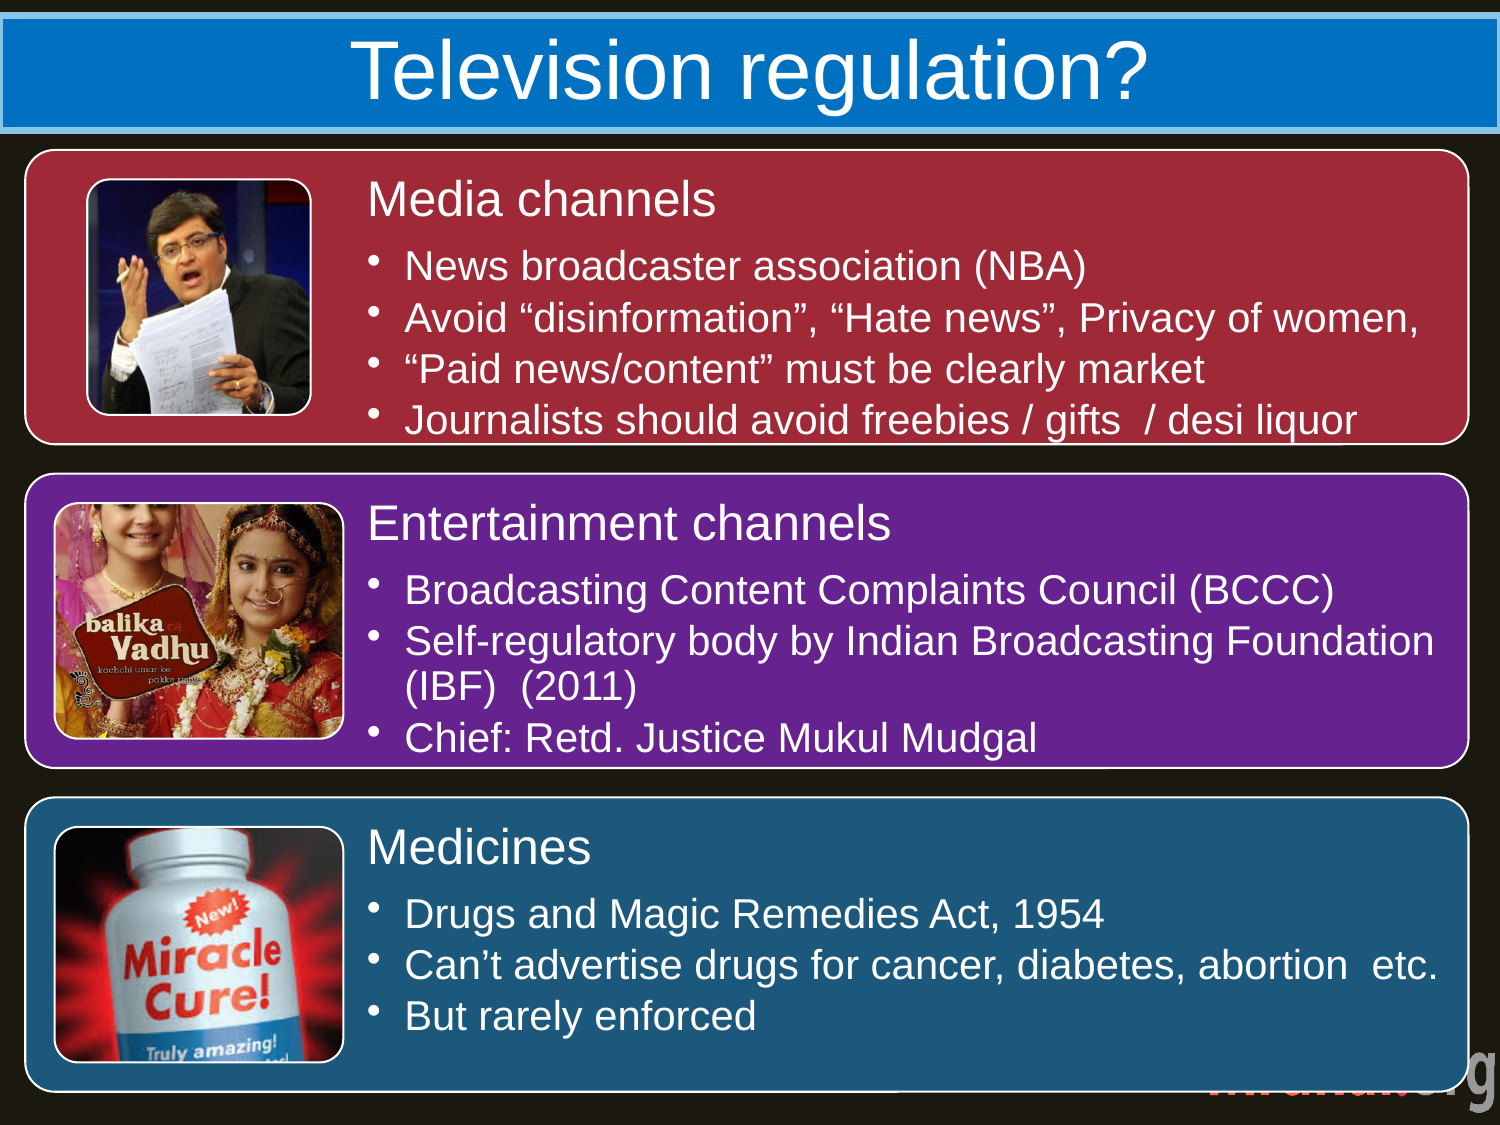

# Television regulation?
Media channels
News broadcaster association (NBA)
Avoid “disinformation”, “Hate news”, Privacy of women,
“Paid news/content” must be clearly market
Journalists should avoid freebies / gifts  / desi liquor
Entertainment channels
Broadcasting Content Complaints Council (BCCC)
Self-regulatory body by Indian Broadcasting Foundation (IBF)  (2011)
Chief: Retd. Justice Mukul Mudgal
Medicines
Drugs and Magic Remedies Act, 1954
Can’t advertise drugs for cancer, diabetes, abortion  etc.
But rarely enforced